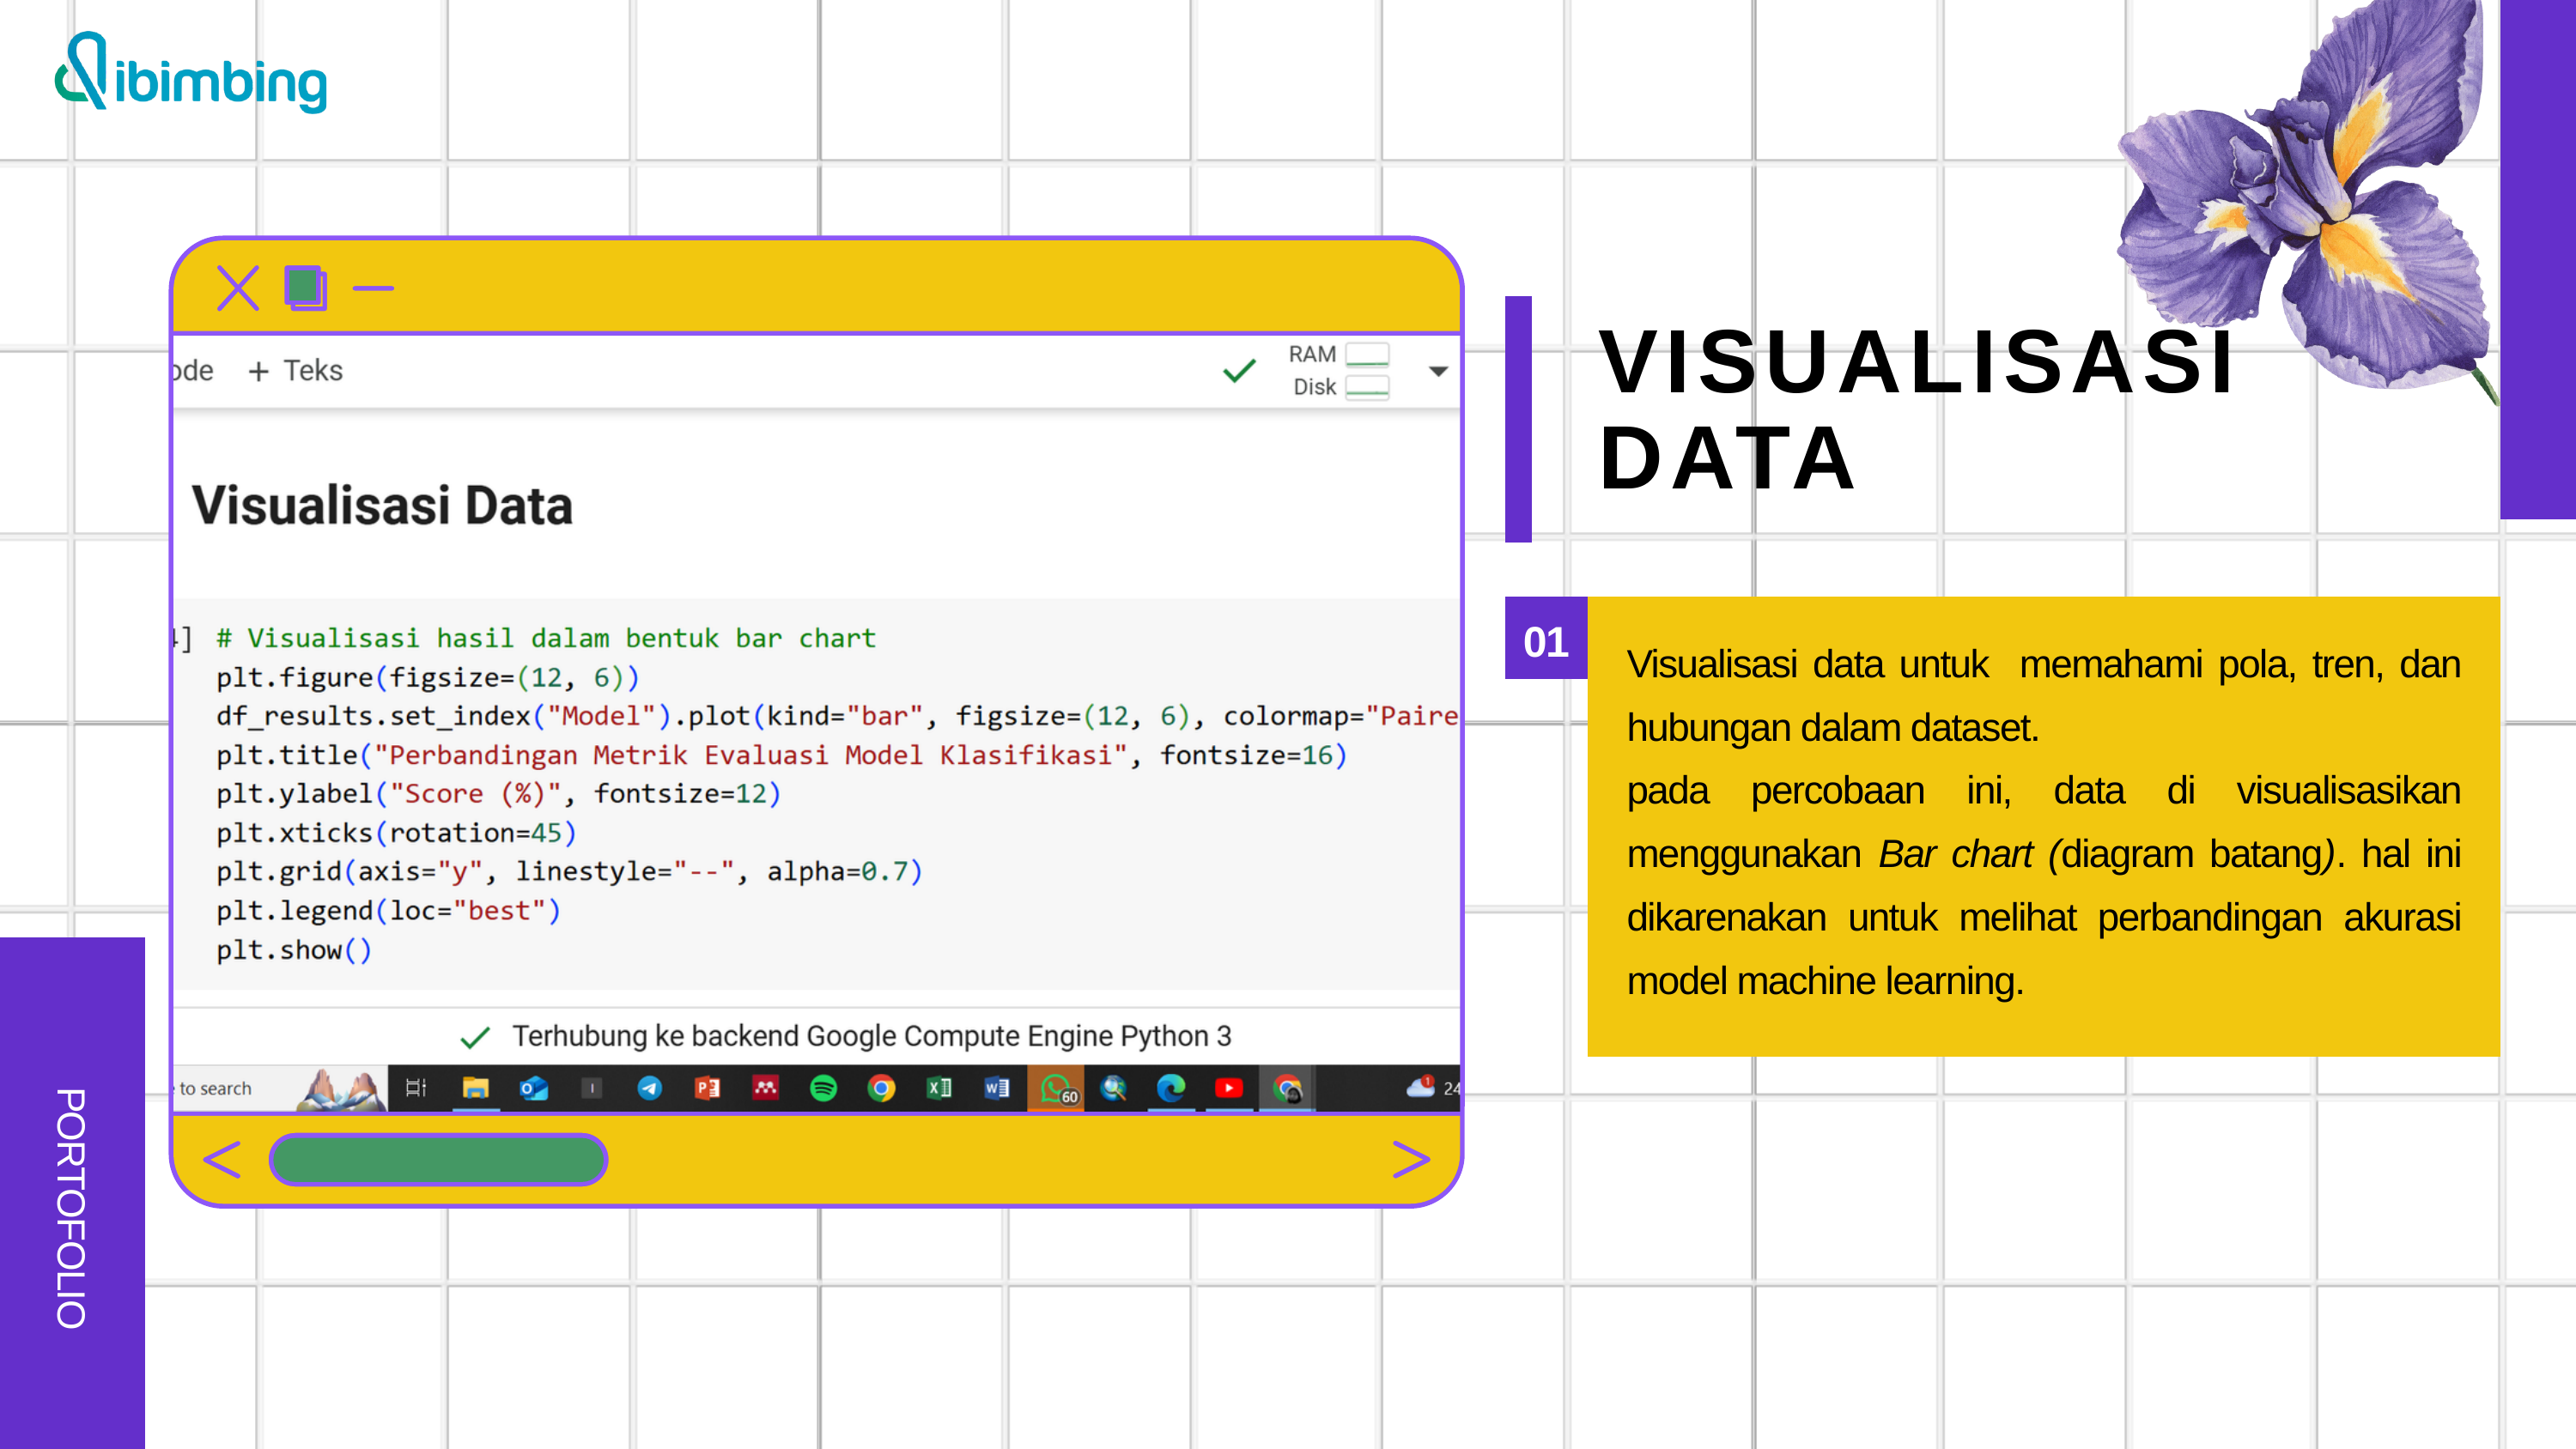

VISUALISASI DATA

01
Visualisasi data untuk  memahami pola, tren, dan hubungan dalam dataset.
pada percobaan ini, data di visualisasikan menggunakan Bar chart (diagram batang). hal ini dikarenakan untuk melihat perbandingan akurasi model machine learning.

AVERY DAVIS
PORTOFOLIO